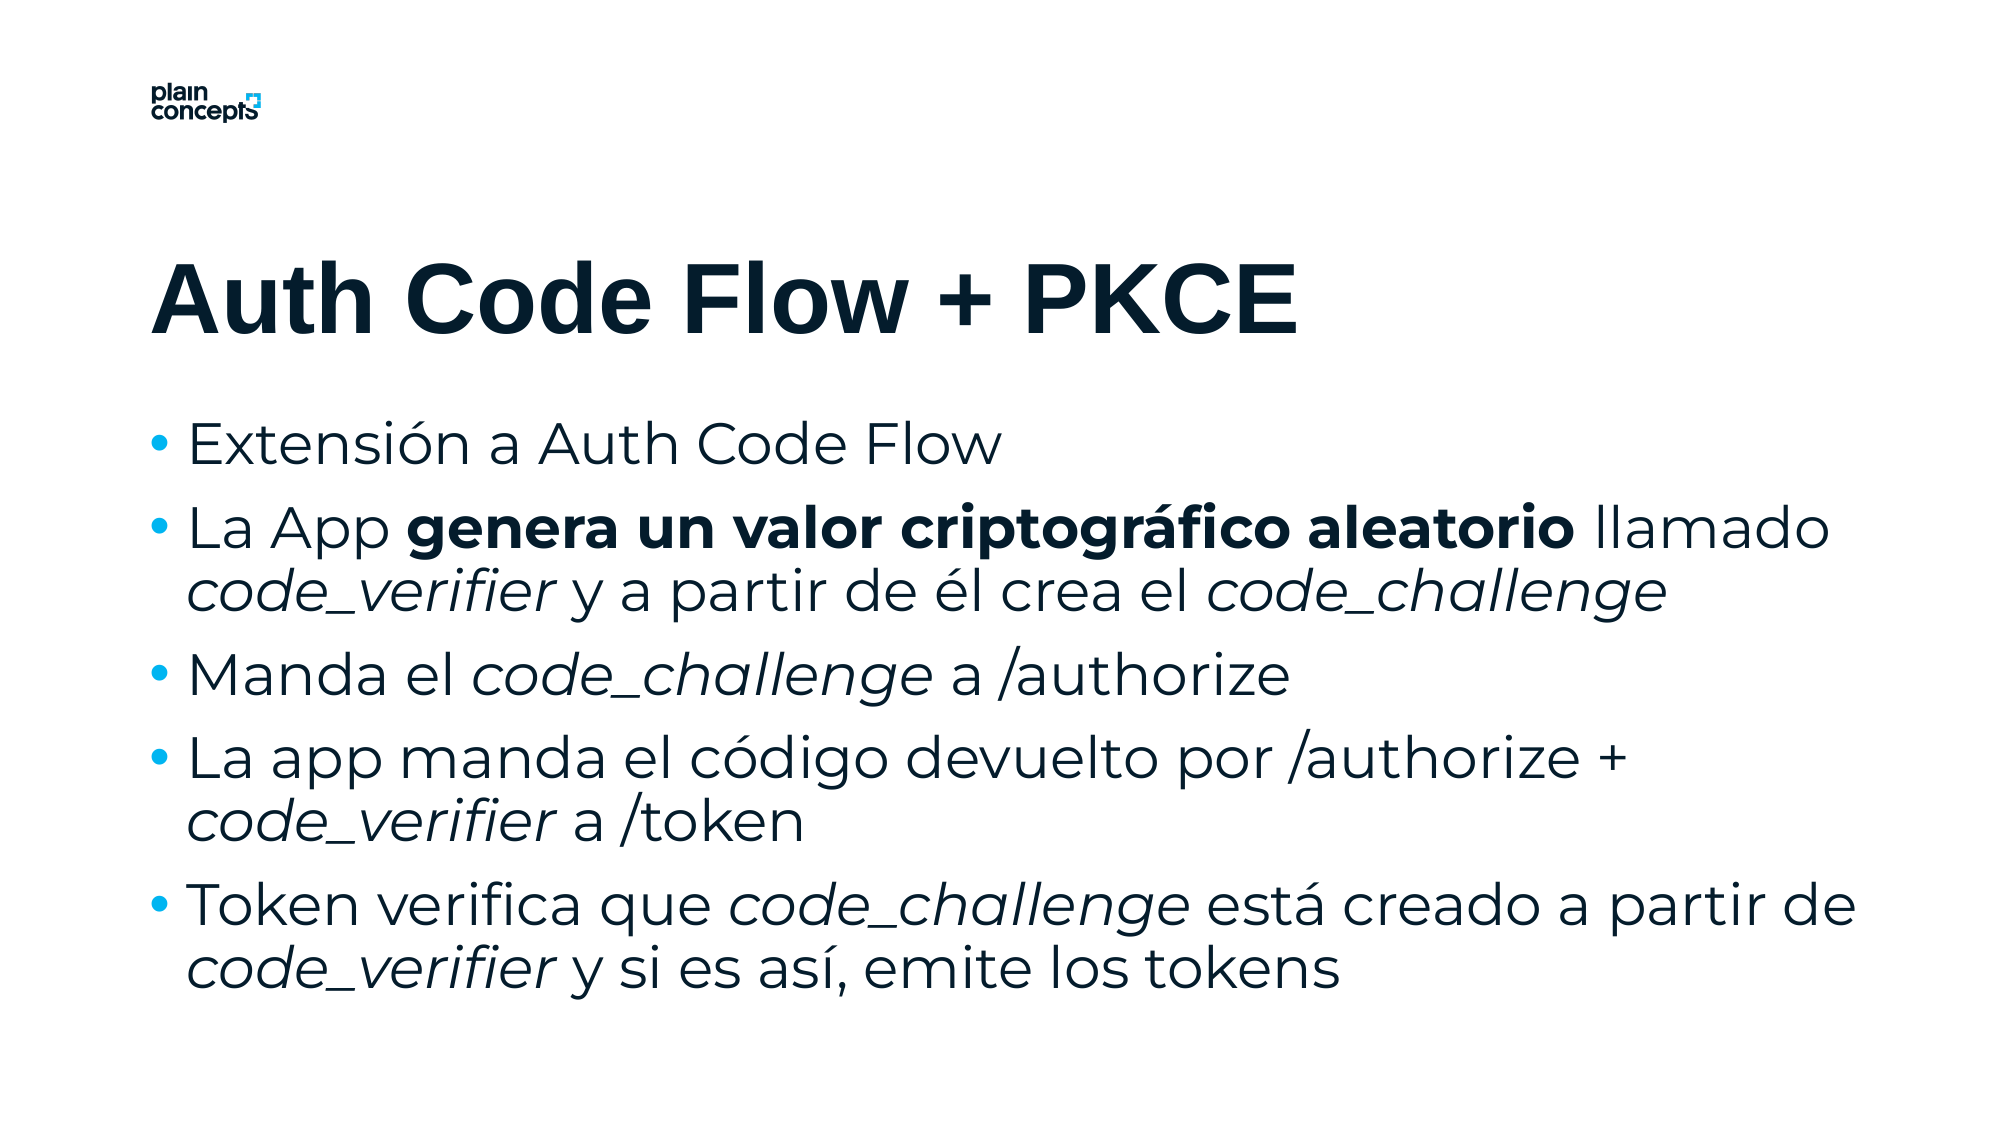

Auth Code Flow + PKCE
Extensión a Auth Code Flow
La App genera un valor criptográfico aleatorio llamado code_verifier y a partir de él crea el code_challenge
Manda el code_challenge a /authorize
La app manda el código devuelto por /authorize + code_verifier a /token
Token verifica que code_challenge está creado a partir de code_verifier y si es así, emite los tokens